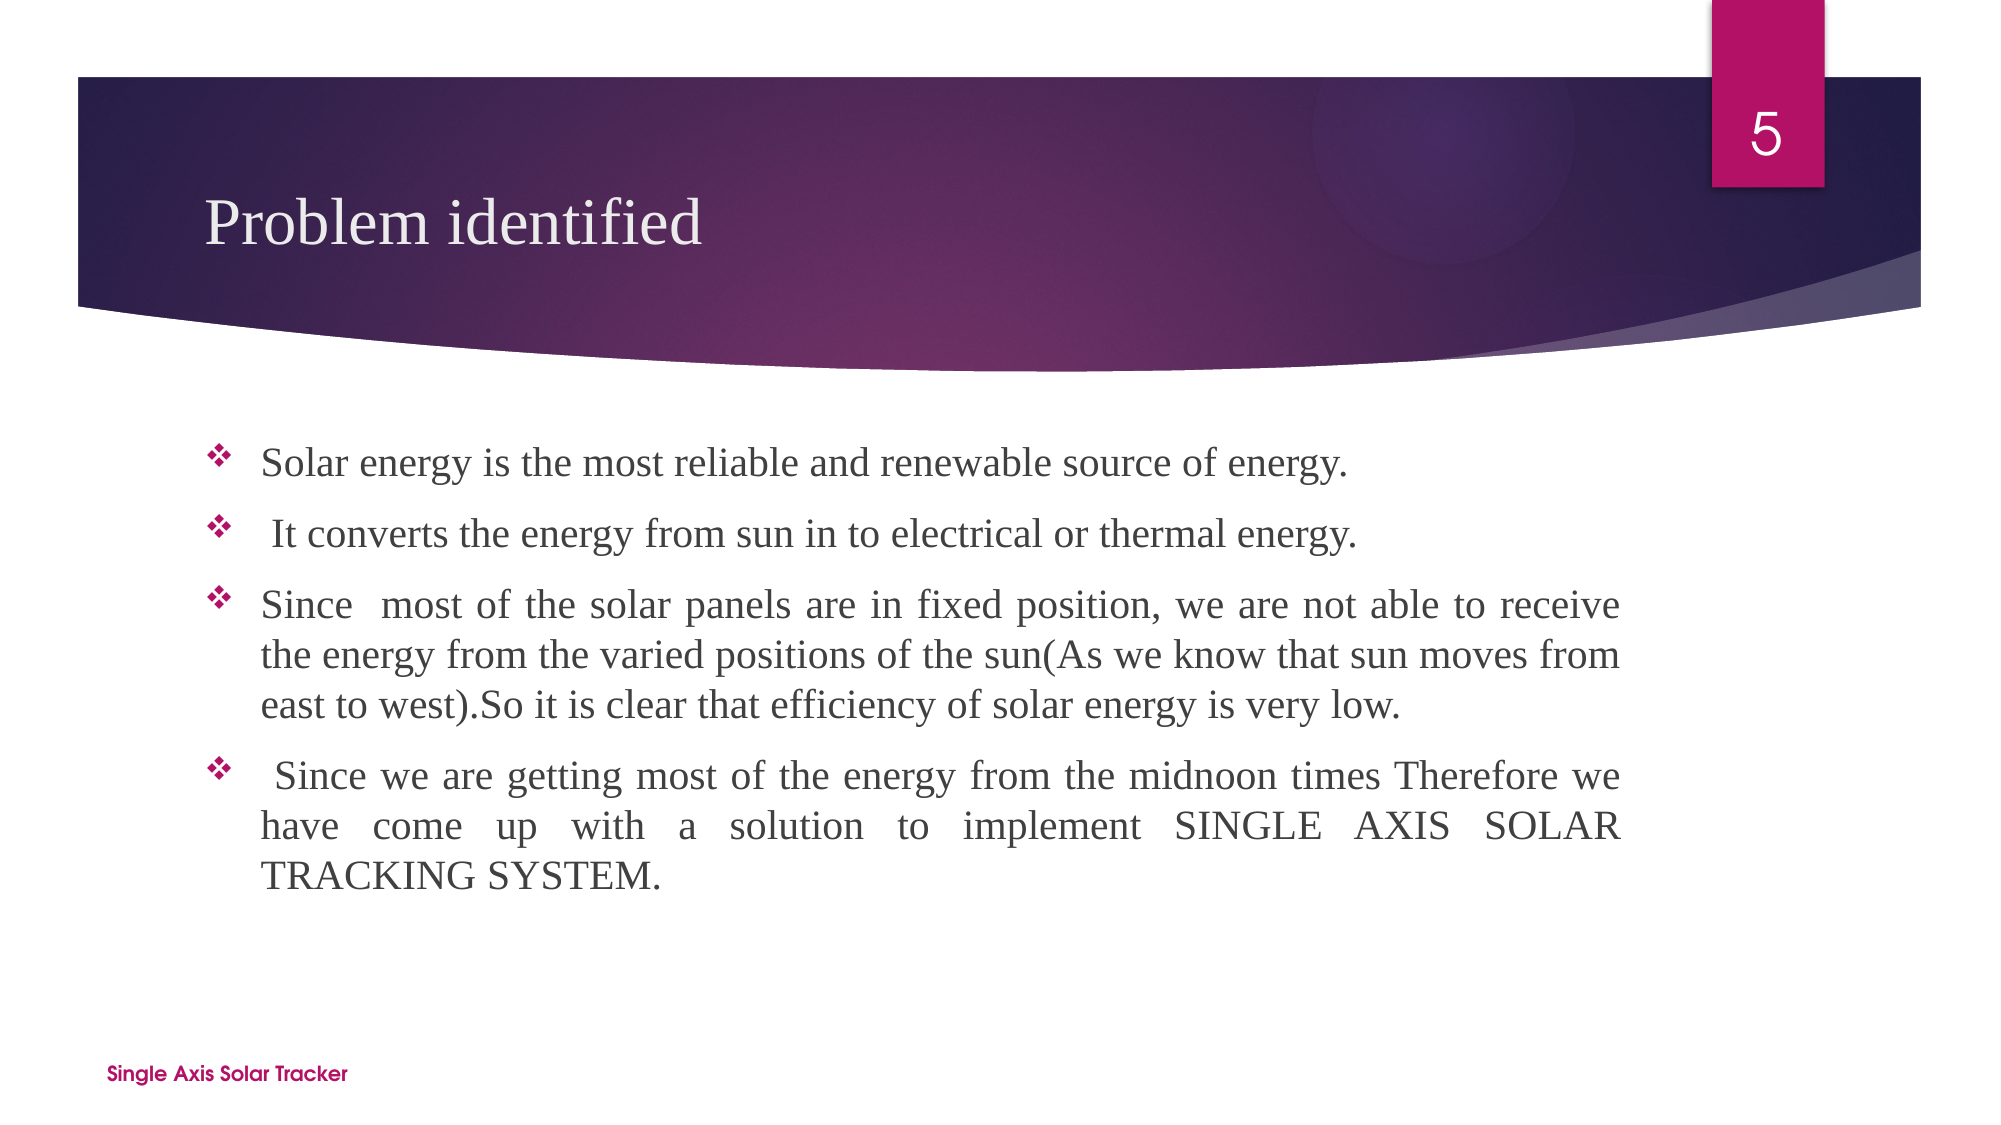

5
# Problem identified
Solar energy is the most reliable and renewable source of energy.
 It converts the energy from sun in to electrical or thermal energy.
Since  most of the solar panels are in fixed position, we are not able to receive the energy from the varied positions of the sun(As we know that sun moves from east to west).So it is clear that efficiency of solar energy is very low.
 Since we are getting most of the energy from the midnoon times Therefore we have come up with a solution to implement SINGLE AXIS SOLAR TRACKING SYSTEM.

Single Axis Solar Tracker